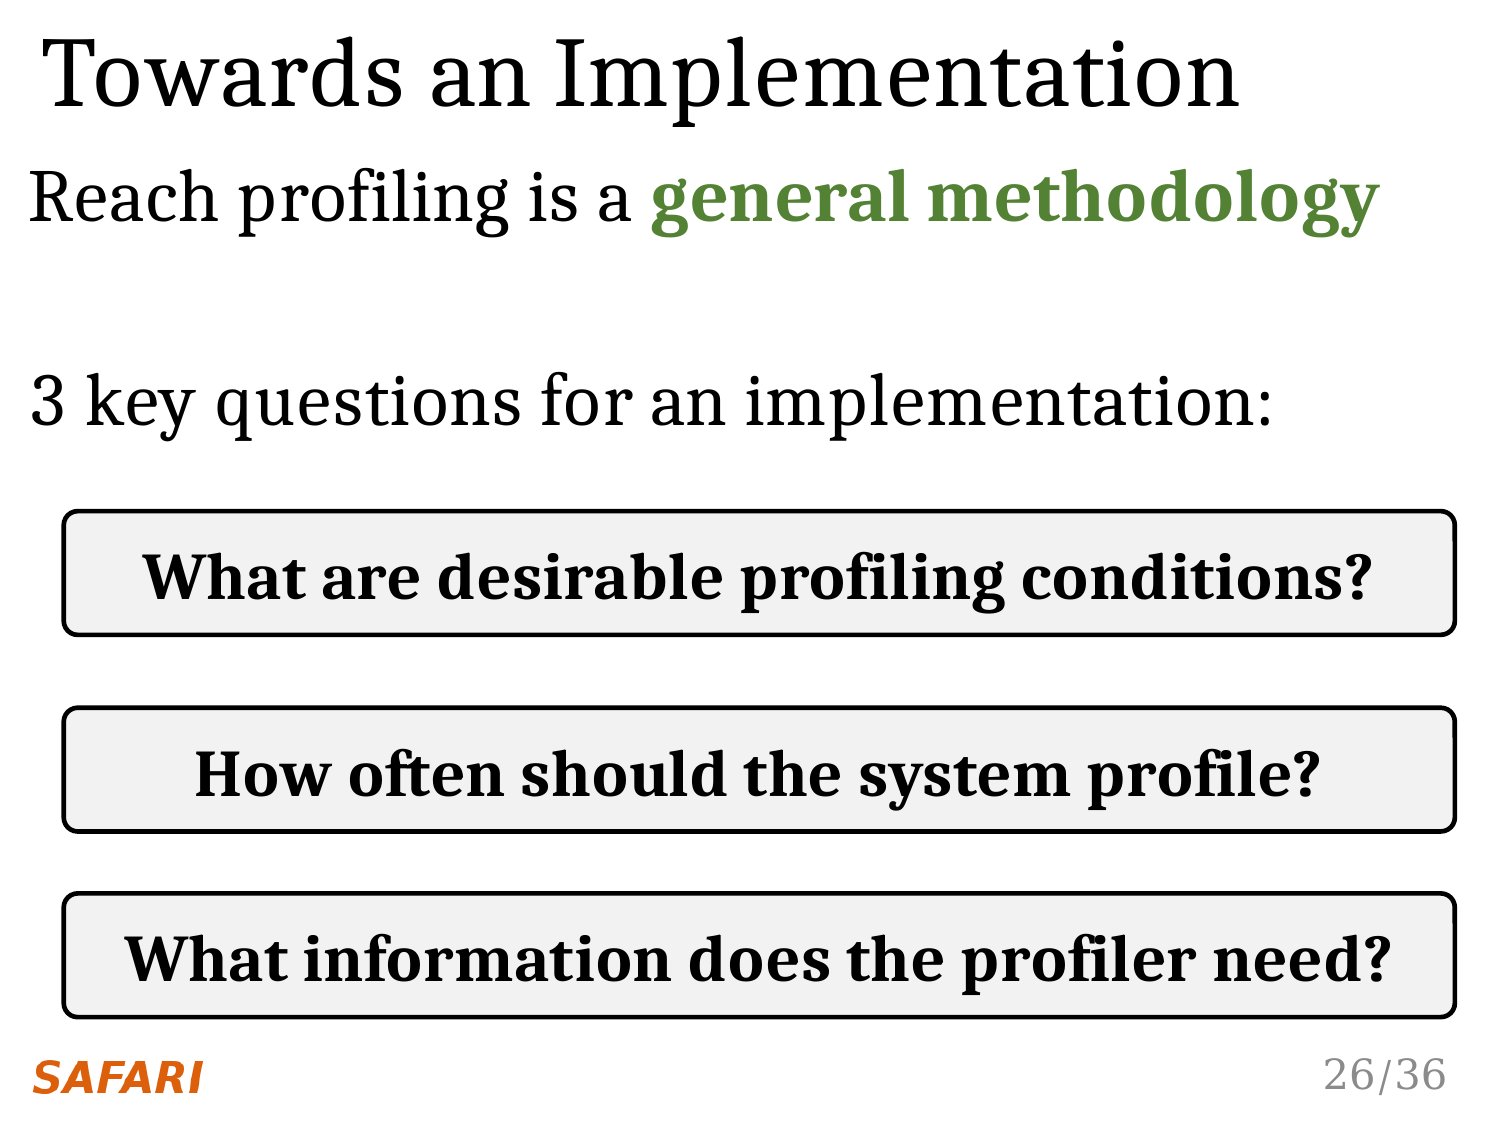

Towards an Implementation
Reach profiling is a general methodology

3 key questions for an implementation:
What are desirable profiling conditions?
How often should the system profile?
What information does the profiler need?
26/36